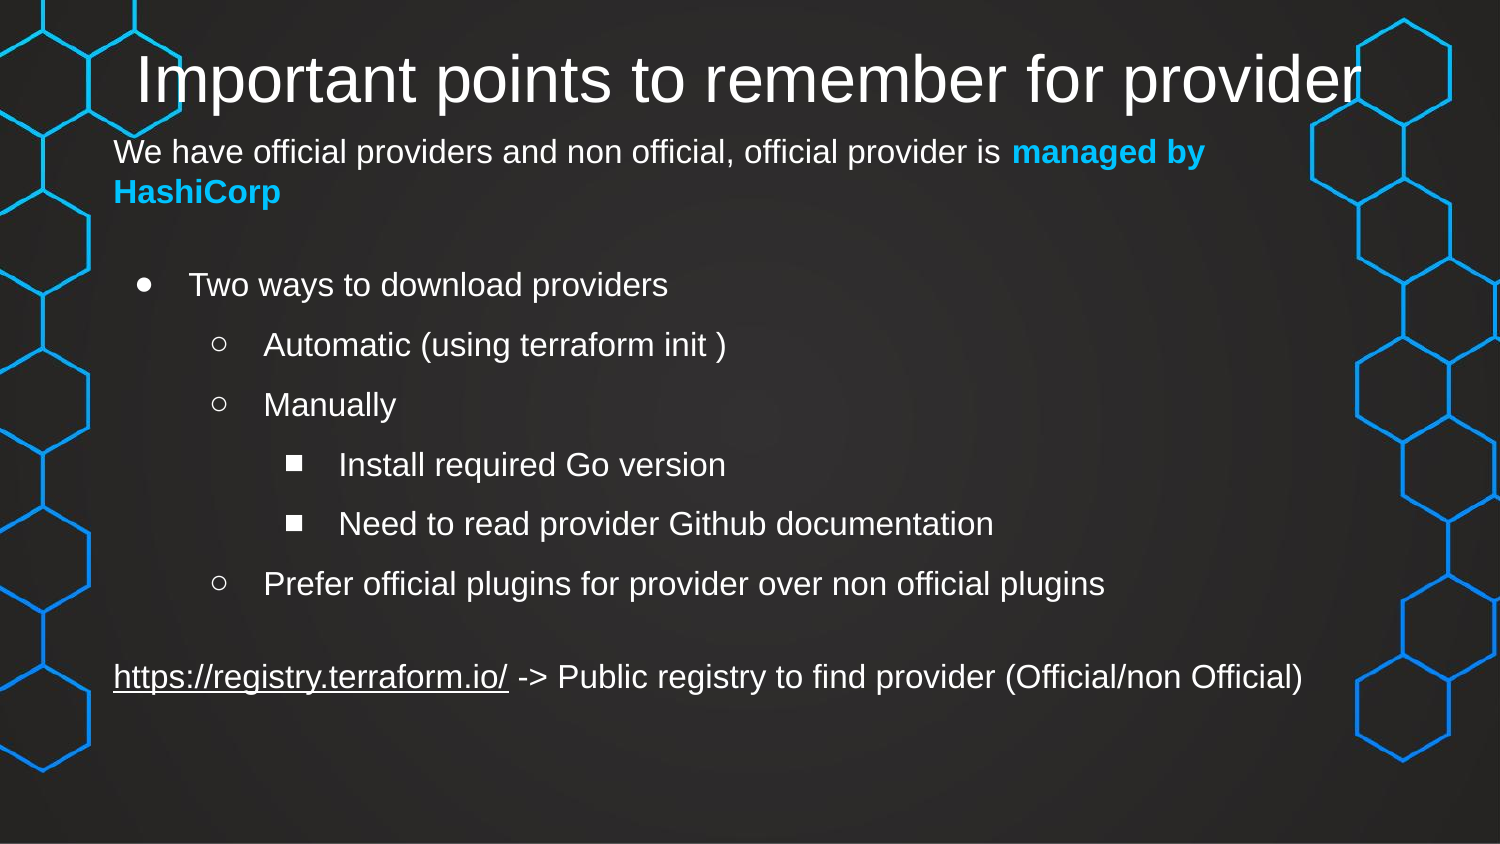

# Important points to remember for provider
We have official providers and non official, official provider is managed by HashiCorp
Two ways to download providers
Automatic (using terraform init )
Manually
Install required Go version
Need to read provider Github documentation
Prefer official plugins for provider over non official plugins
https://registry.terraform.io/ -> Public registry to find provider (Official/non Official)